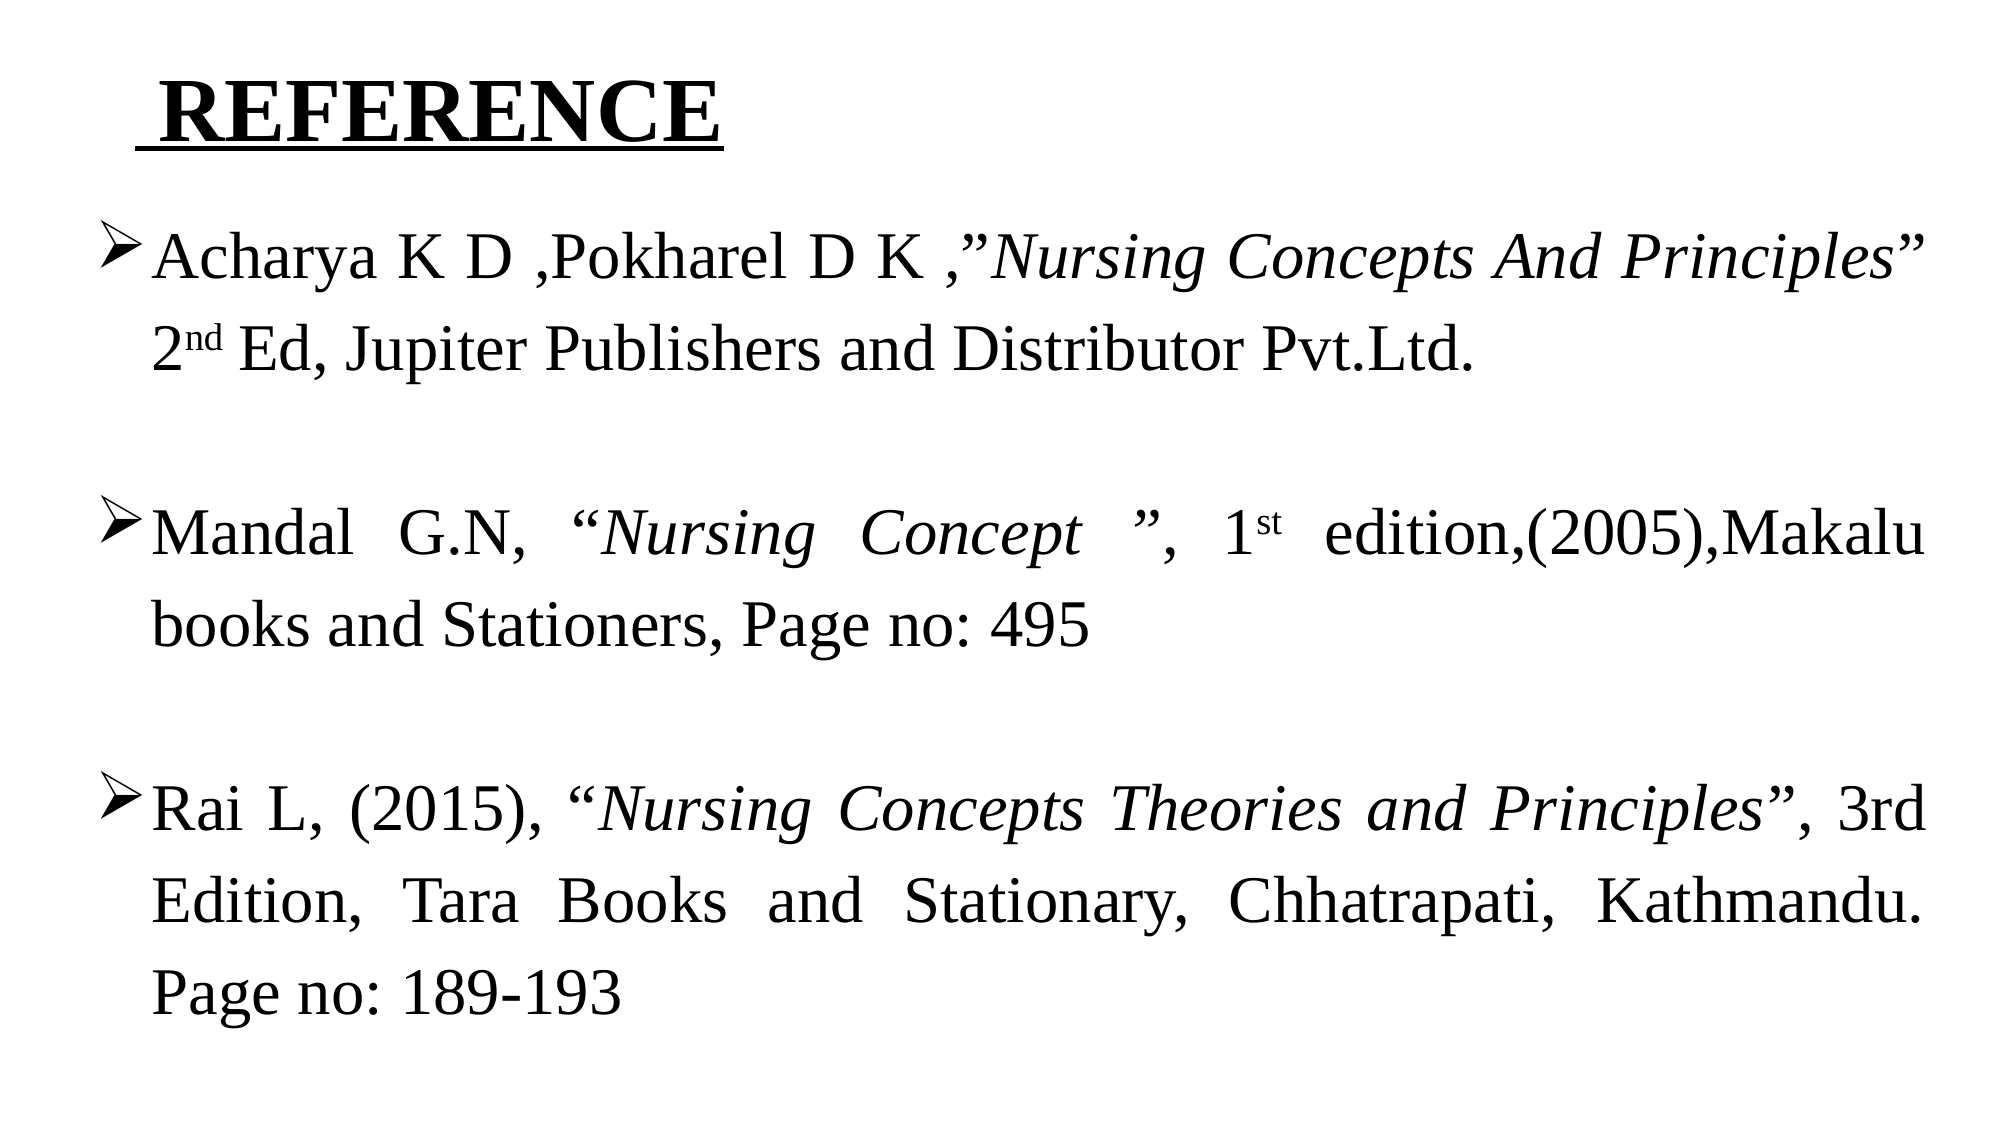

# REFERENCE
Acharya K D ,Pokharel D K ,”Nursing Concepts And Principles” 2nd Ed, Jupiter Publishers and Distributor Pvt.Ltd.

Mandal G.N, “Nursing Concept ”, 1st edition,(2005),Makalu books and Stationers, Page no: 495

Rai L, (2015), “Nursing Concepts Theories and Principles”, 3rd Edition, Tara Books and Stationary, Chhatrapati, Kathmandu. Page no: 189-193